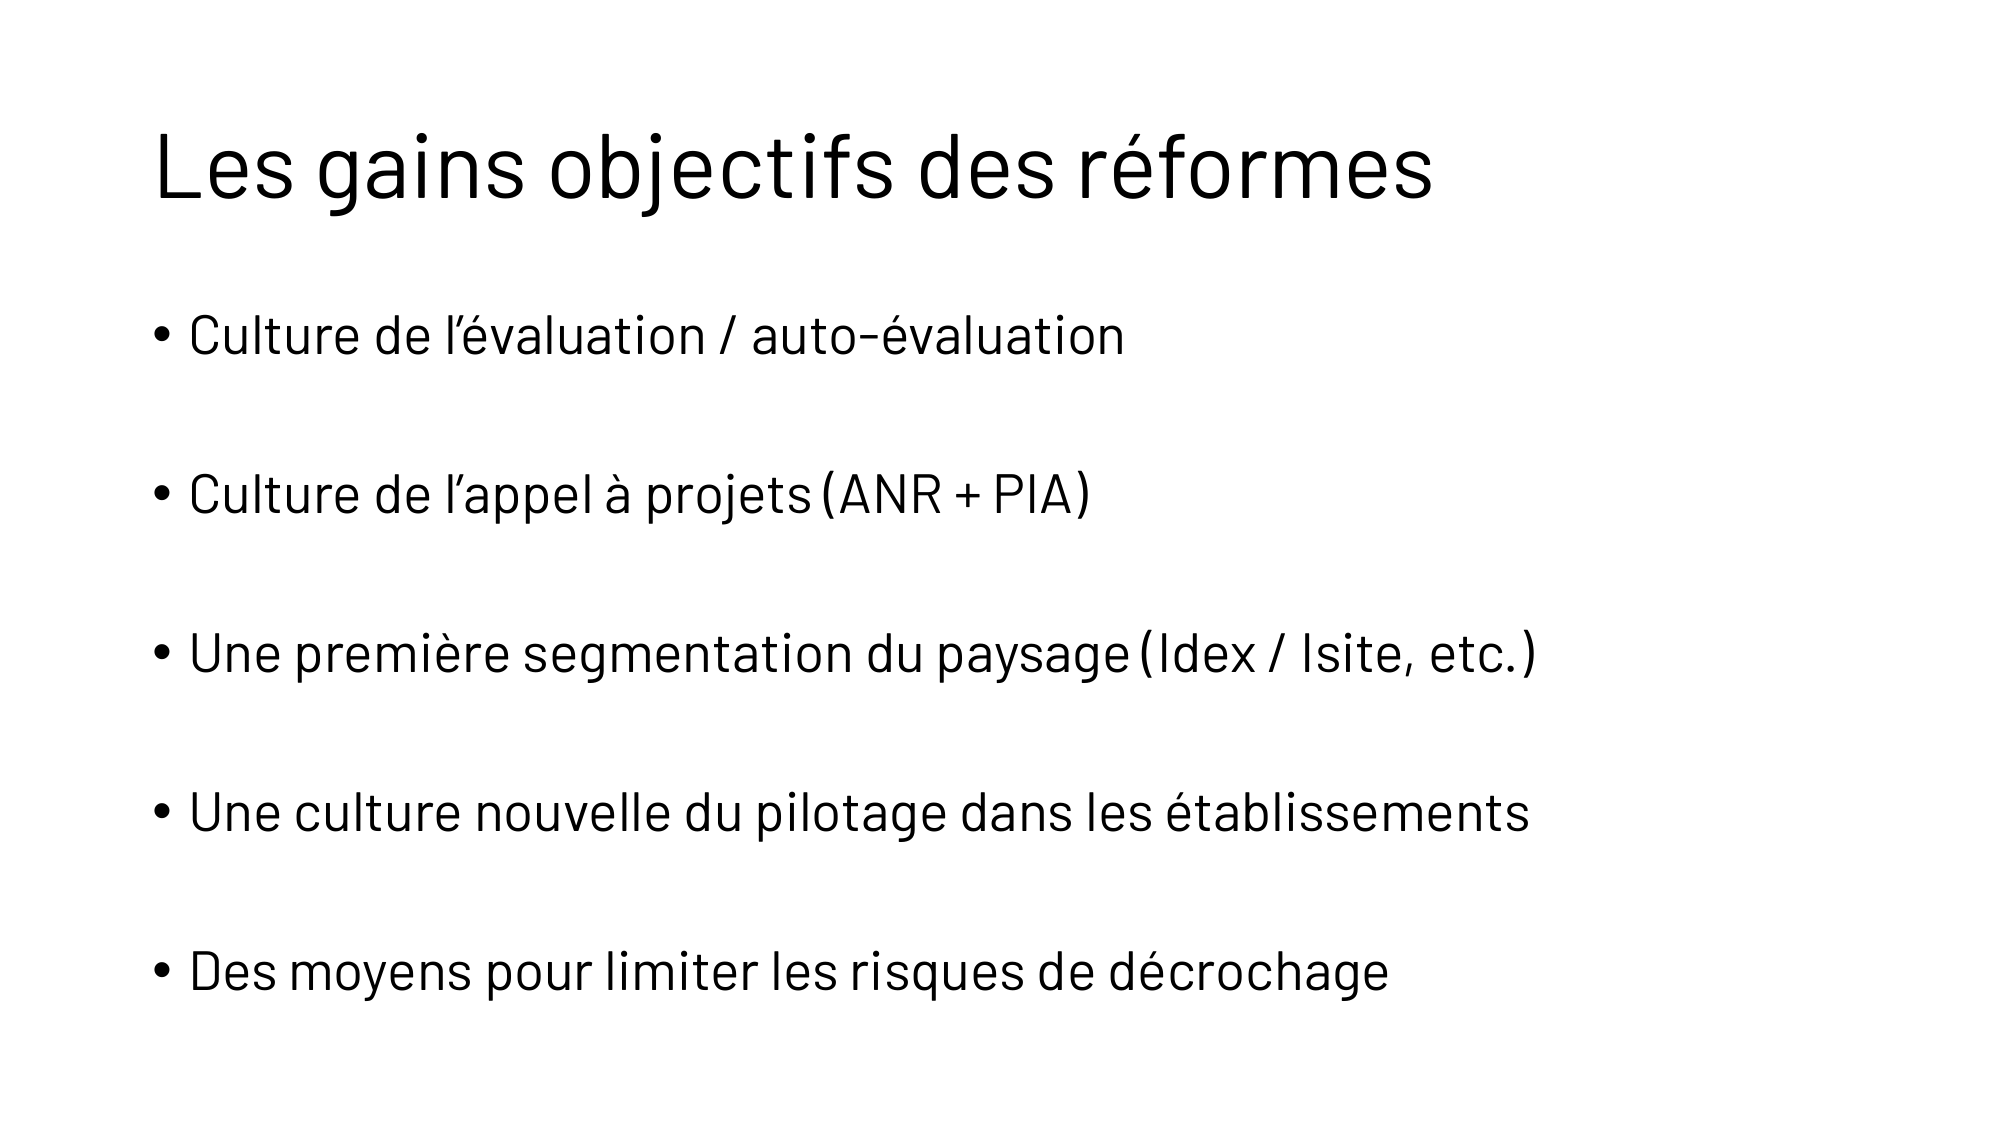

# Les gains objectifs des réformes
Culture de l’évaluation / auto-évaluation

Culture de l’appel à projets (ANR + PIA)

Une première segmentation du paysage (Idex / Isite, etc.)

Une culture nouvelle du pilotage dans les établissements

Des moyens pour limiter les risques de décrochage